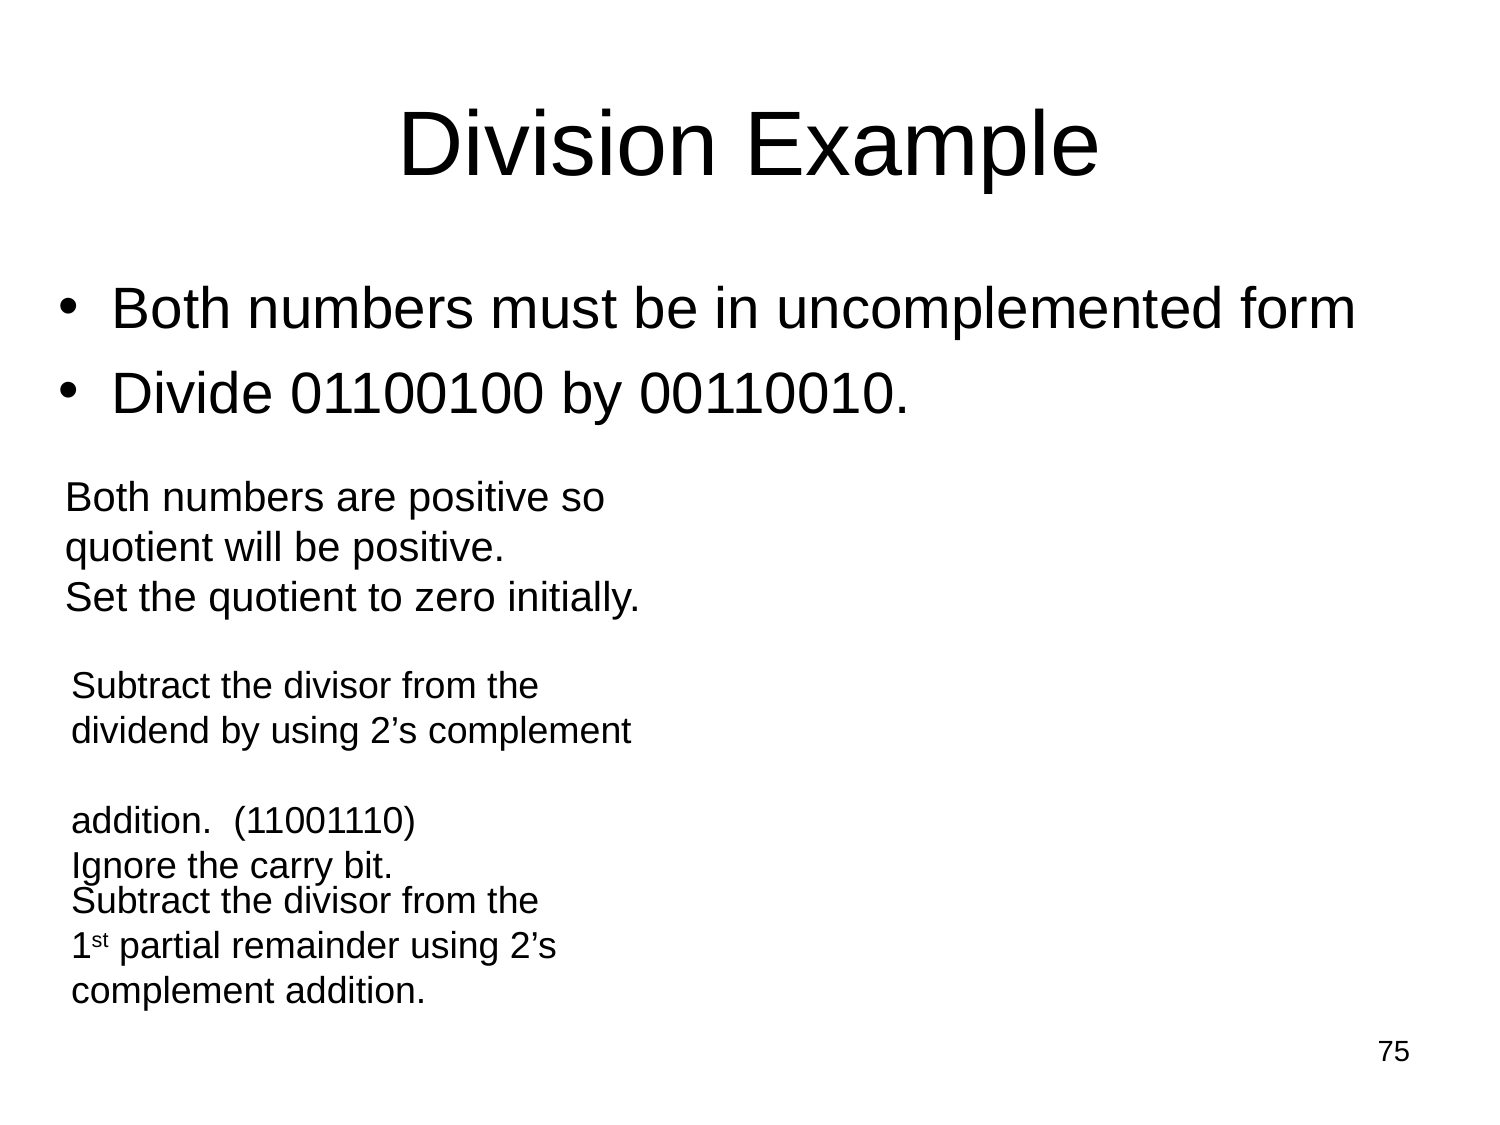

Division Example
Both numbers must be in uncomplemented form
Divide 01100100 by 00110010.
Both numbers are positive so
quotient will be positive.
Set the quotient to zero initially.
Subtract the divisor from the
dividend by using 2’s complement
addition.  (11001110)
Ignore the carry bit.
Subtract the divisor from the
1st partial remainder using 2’s complement addition.
75